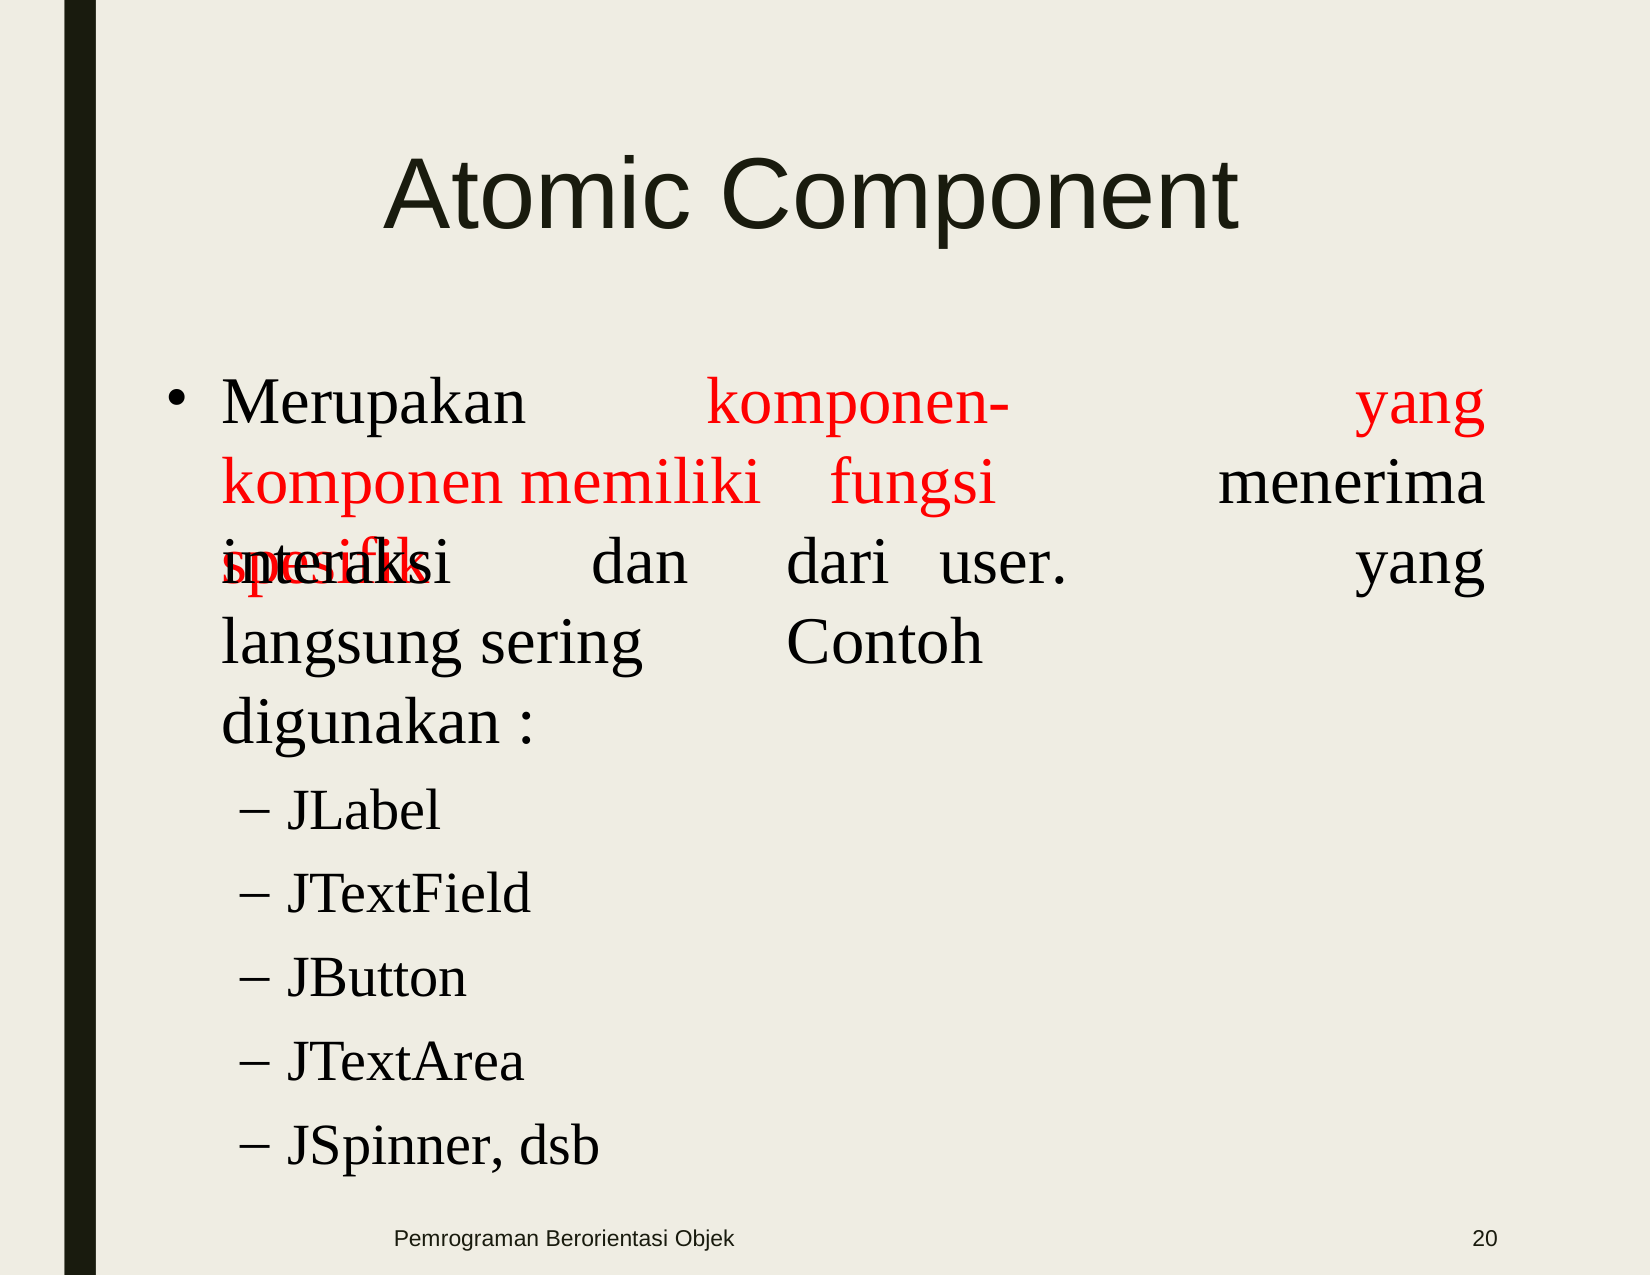

# Atomic Component
Merupakan		komponen-komponen memiliki	fungsi	spesifik	dan
yang
menerima
interaksi	langsung sering digunakan :
JLabel
JTextField
JButton
JTextArea
JSpinner, dsb
dari	user.	Contoh
yang
Pemrograman Berorientasi Objek
20